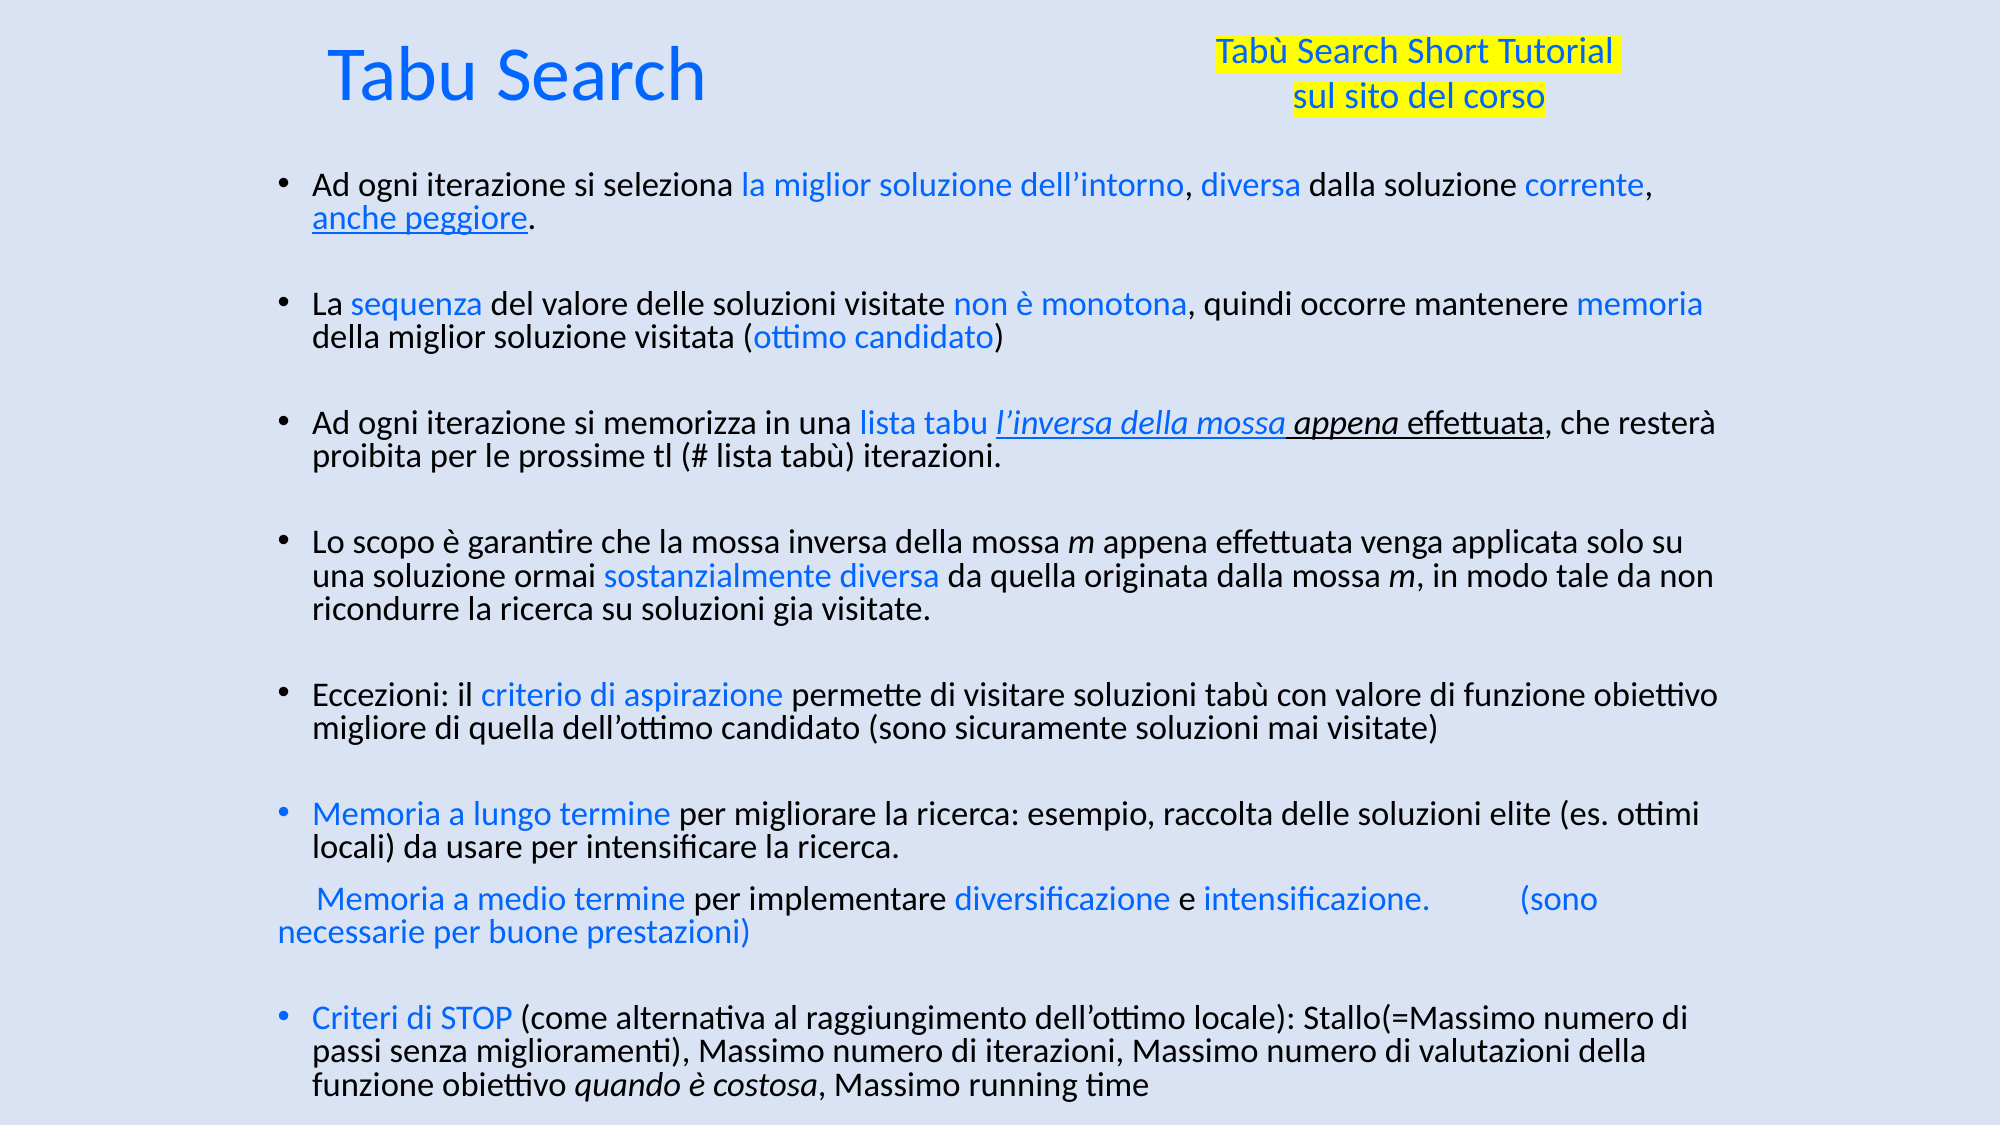

Tabù Search Short Tutorial
sul sito del corso
# Tabu Search
Ad ogni iterazione si seleziona la miglior soluzione dell’intorno, diversa dalla soluzione corrente, anche peggiore.

La sequenza del valore delle soluzioni visitate non è monotona, quindi occorre mantenere memoria della miglior soluzione visitata (ottimo candidato)

Ad ogni iterazione si memorizza in una lista tabu l’inversa della mossa appena effettuata, che resterà proibita per le prossime tl (# lista tabù) iterazioni.

Lo scopo è garantire che la mossa inversa della mossa m appena effettuata venga applicata solo su una soluzione ormai sostanzialmente diversa da quella originata dalla mossa m, in modo tale da non ricondurre la ricerca su soluzioni gia visitate.

Eccezioni: il criterio di aspirazione permette di visitare soluzioni tabù con valore di funzione obiettivo migliore di quella dell’ottimo candidato (sono sicuramente soluzioni mai visitate)

Memoria a lungo termine per migliorare la ricerca: esempio, raccolta delle soluzioni elite (es. ottimi locali) da usare per intensificare la ricerca.
     Memoria a medio termine per implementare diversificazione e intensificazione.      	(sono necessarie per buone prestazioni)

Criteri di STOP (come alternativa al raggiungimento dell’ottimo locale): Stallo(=Massimo numero di passi senza miglioramenti), Massimo numero di iterazioni, Massimo numero di valutazioni della funzione obiettivo quando è costosa, Massimo running time